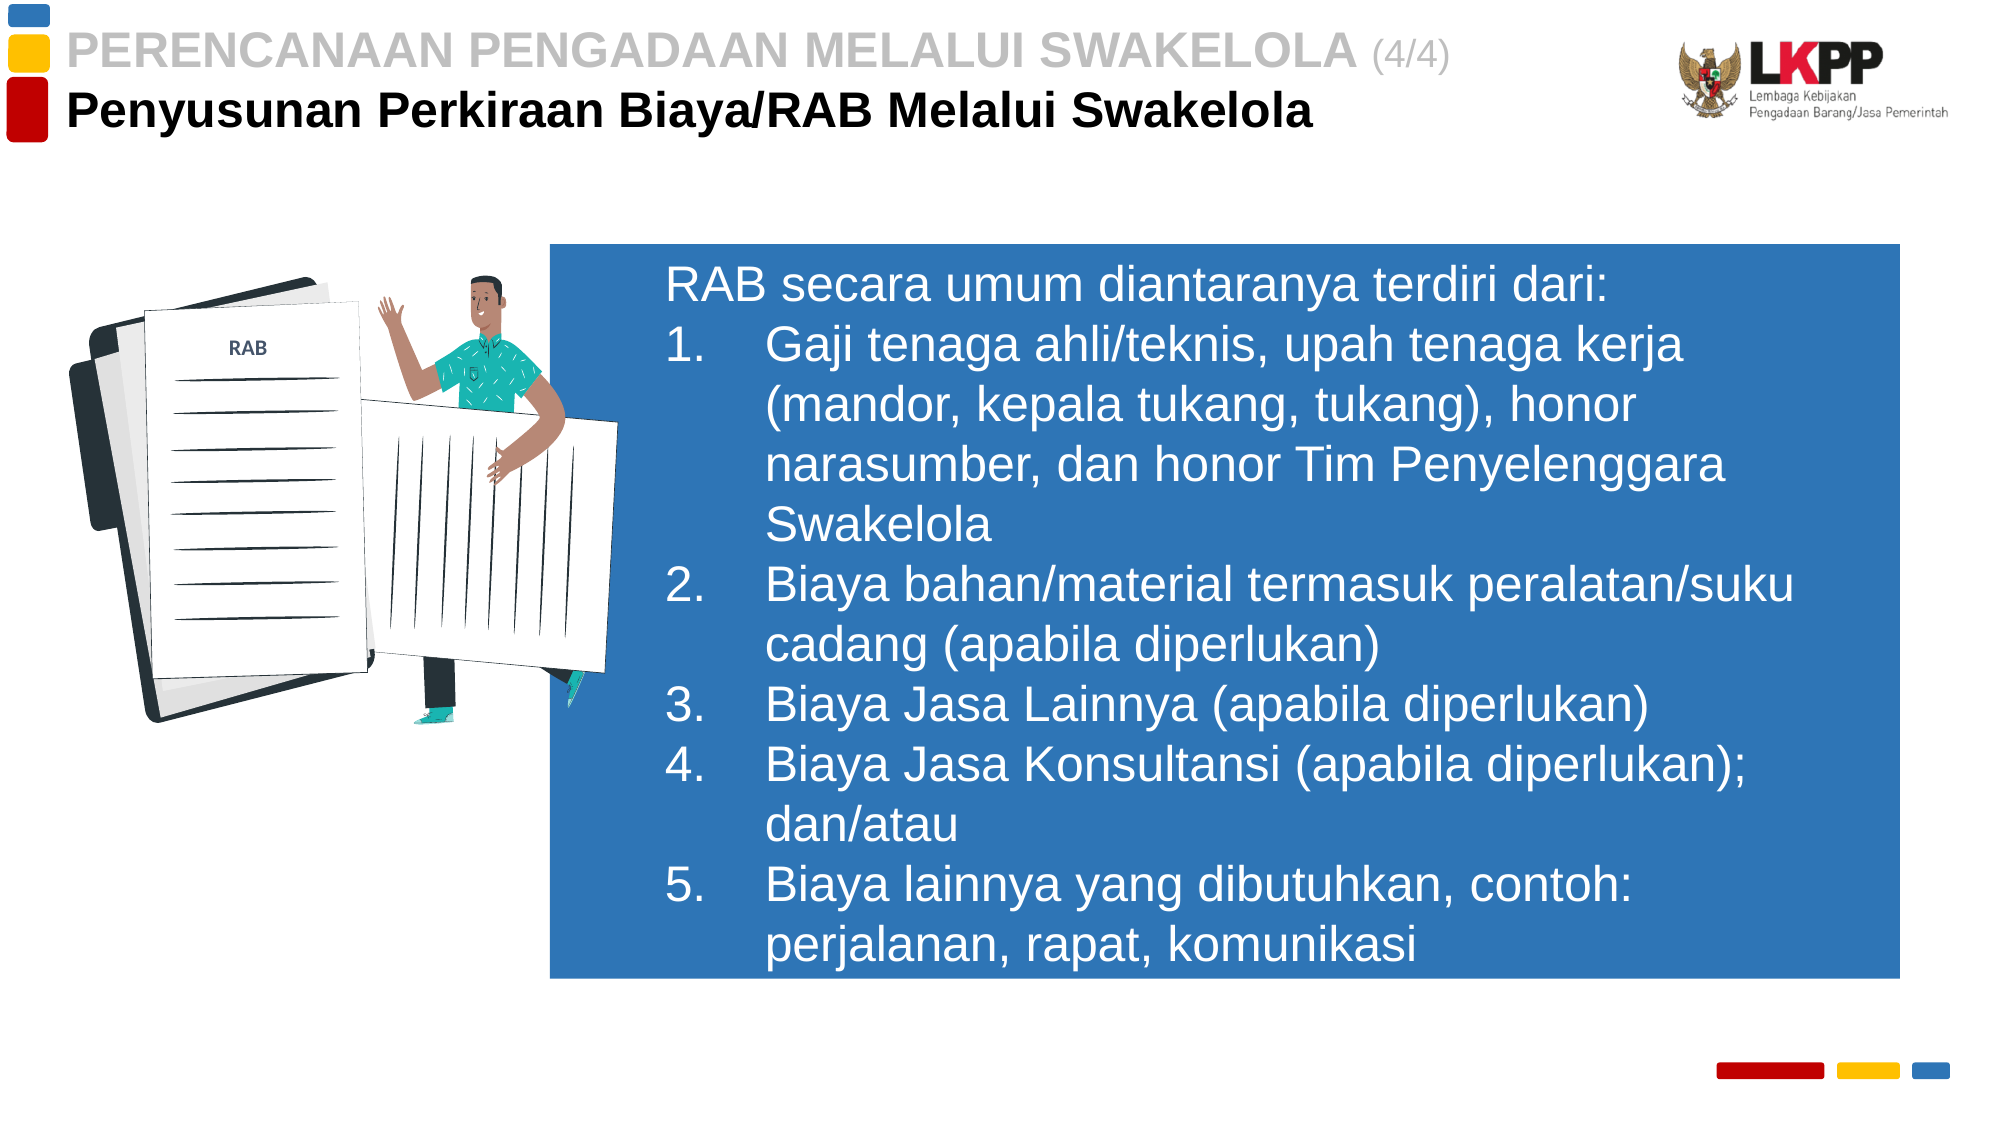

PERENCANAAN PENGADAAN MELALUI SWAKELOLA (4/4)
Penyusunan Perkiraan Biaya/RAB Melalui Swakelola

RAB secara umum diantaranya terdiri dari:
Gaji tenaga ahli/teknis, upah tenaga kerja (mandor, kepala tukang, tukang), honor narasumber, dan honor Tim Penyelenggara Swakelola
Biaya bahan/material termasuk peralatan/suku cadang (apabila diperlukan)
Biaya Jasa Lainnya (apabila diperlukan)
Biaya Jasa Konsultansi (apabila diperlukan); dan/atau
Biaya lainnya yang dibutuhkan, contoh: perjalanan, rapat, komunikasi

RAB
3
4
5